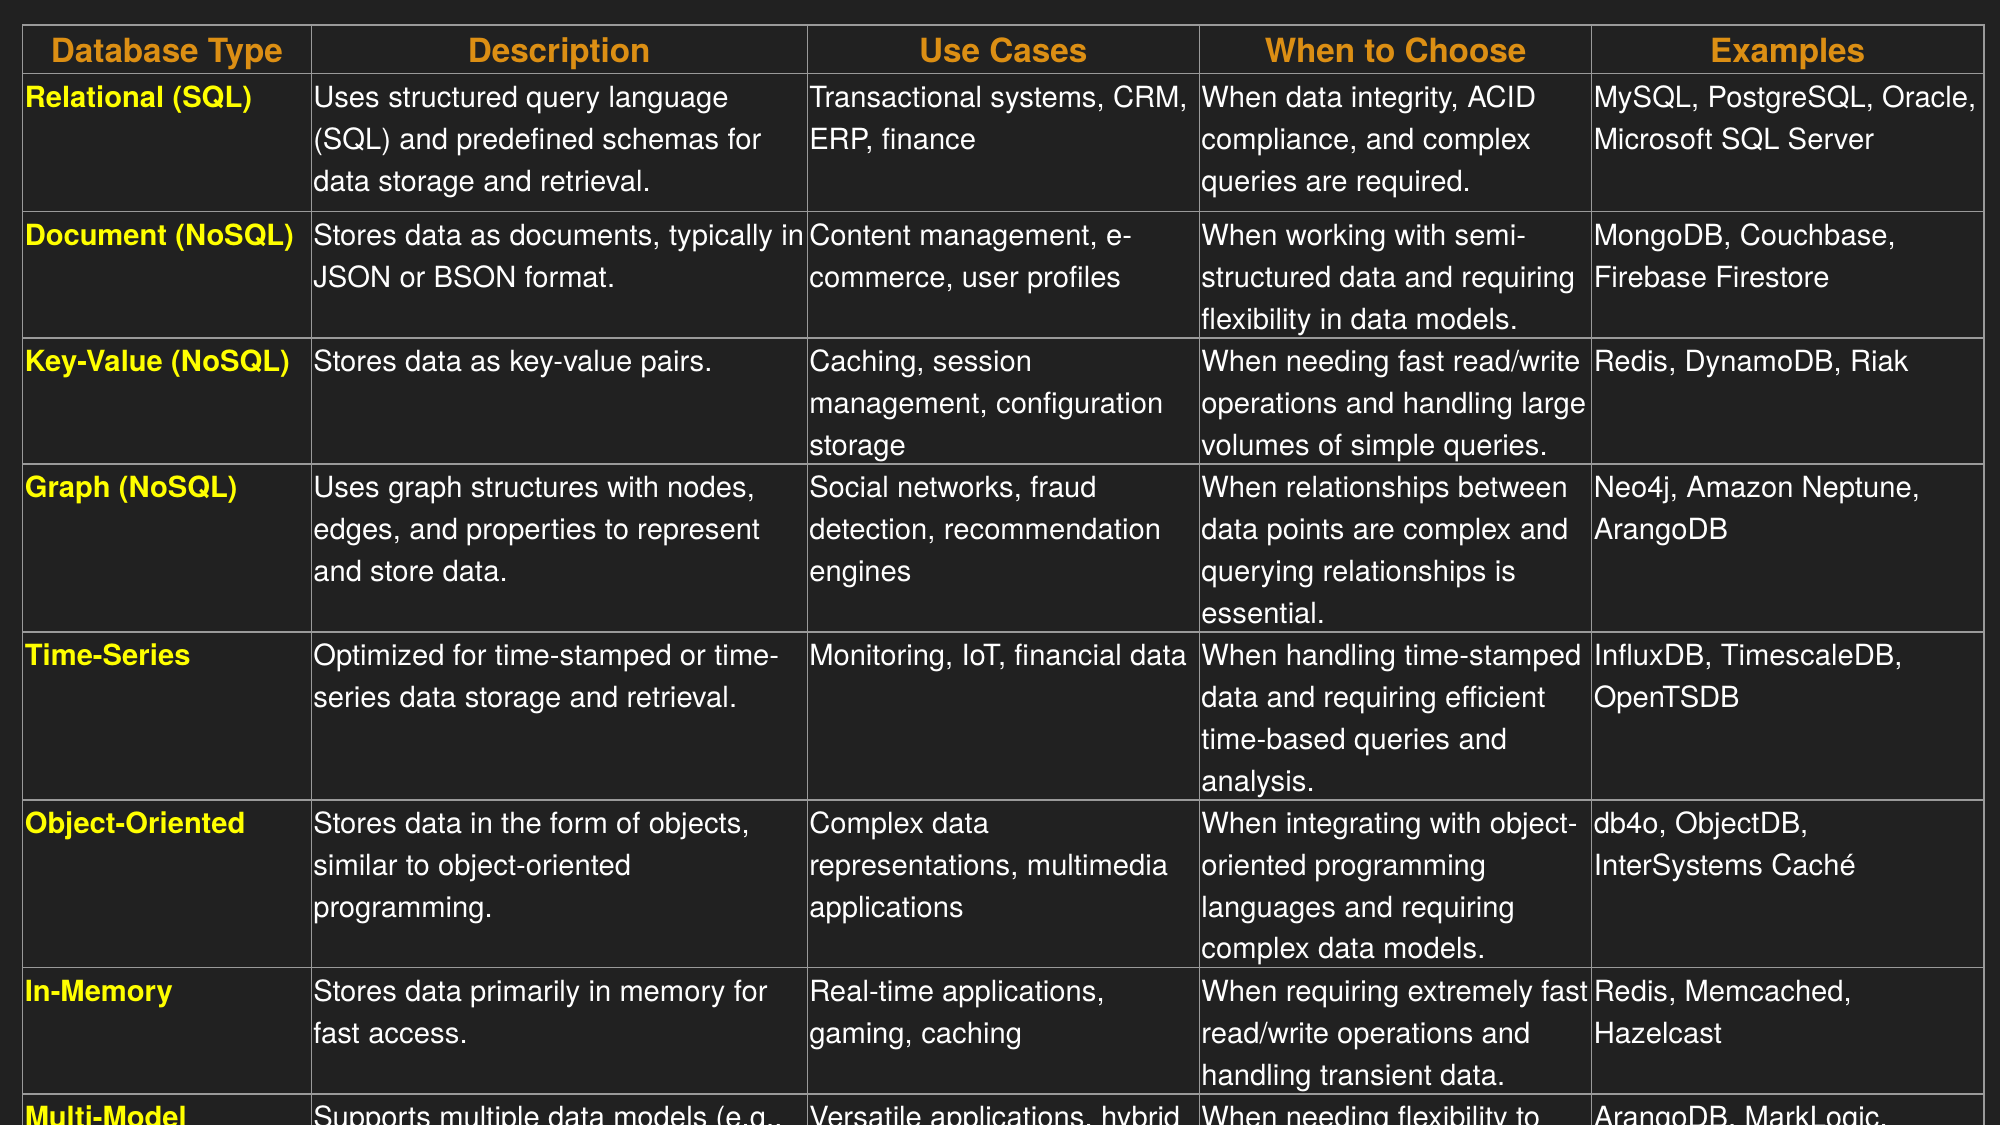

| Database Type | Description | Use Cases | When to Choose | Examples |
| --- | --- | --- | --- | --- |
| Relational (SQL) | Uses structured query language (SQL) and predefined schemas for data storage and retrieval. | Transactional systems, CRM, ERP, finance | When data integrity, ACID compliance, and complex queries are required. | MySQL, PostgreSQL, Oracle, Microsoft SQL Server |
| Document (NoSQL) | Stores data as documents, typically in JSON or BSON format. | Content management, e-commerce, user profiles | When working with semi-structured data and requiring flexibility in data models. | MongoDB, Couchbase, Firebase Firestore |
| Key-Value (NoSQL) | Stores data as key-value pairs. | Caching, session management, configuration storage | When needing fast read/write operations and handling large volumes of simple queries. | Redis, DynamoDB, Riak |
| Graph (NoSQL) | Uses graph structures with nodes, edges, and properties to represent and store data. | Social networks, fraud detection, recommendation engines | When relationships between data points are complex and querying relationships is essential. | Neo4j, Amazon Neptune, ArangoDB |
| Time-Series | Optimized for time-stamped or time-series data storage and retrieval. | Monitoring, IoT, financial data | When handling time-stamped data and requiring efficient time-based queries and analysis. | InfluxDB, TimescaleDB, OpenTSDB |
| Object-Oriented | Stores data in the form of objects, similar to object-oriented programming. | Complex data representations, multimedia applications | When integrating with object-oriented programming languages and requiring complex data models. | db4o, ObjectDB, InterSystems Caché |
| In-Memory | Stores data primarily in memory for fast access. | Real-time applications, gaming, caching | When requiring extremely fast read/write operations and handling transient data. | Redis, Memcached, Hazelcast |
| Multi-Model | Supports multiple data models (e.g., document, graph, key-value) within a single database engine. | Versatile applications, hybrid use cases | When needing flexibility to store different types of data and requiring various querying capabilities. | ArangoDB, MarkLogic, OrientDB |